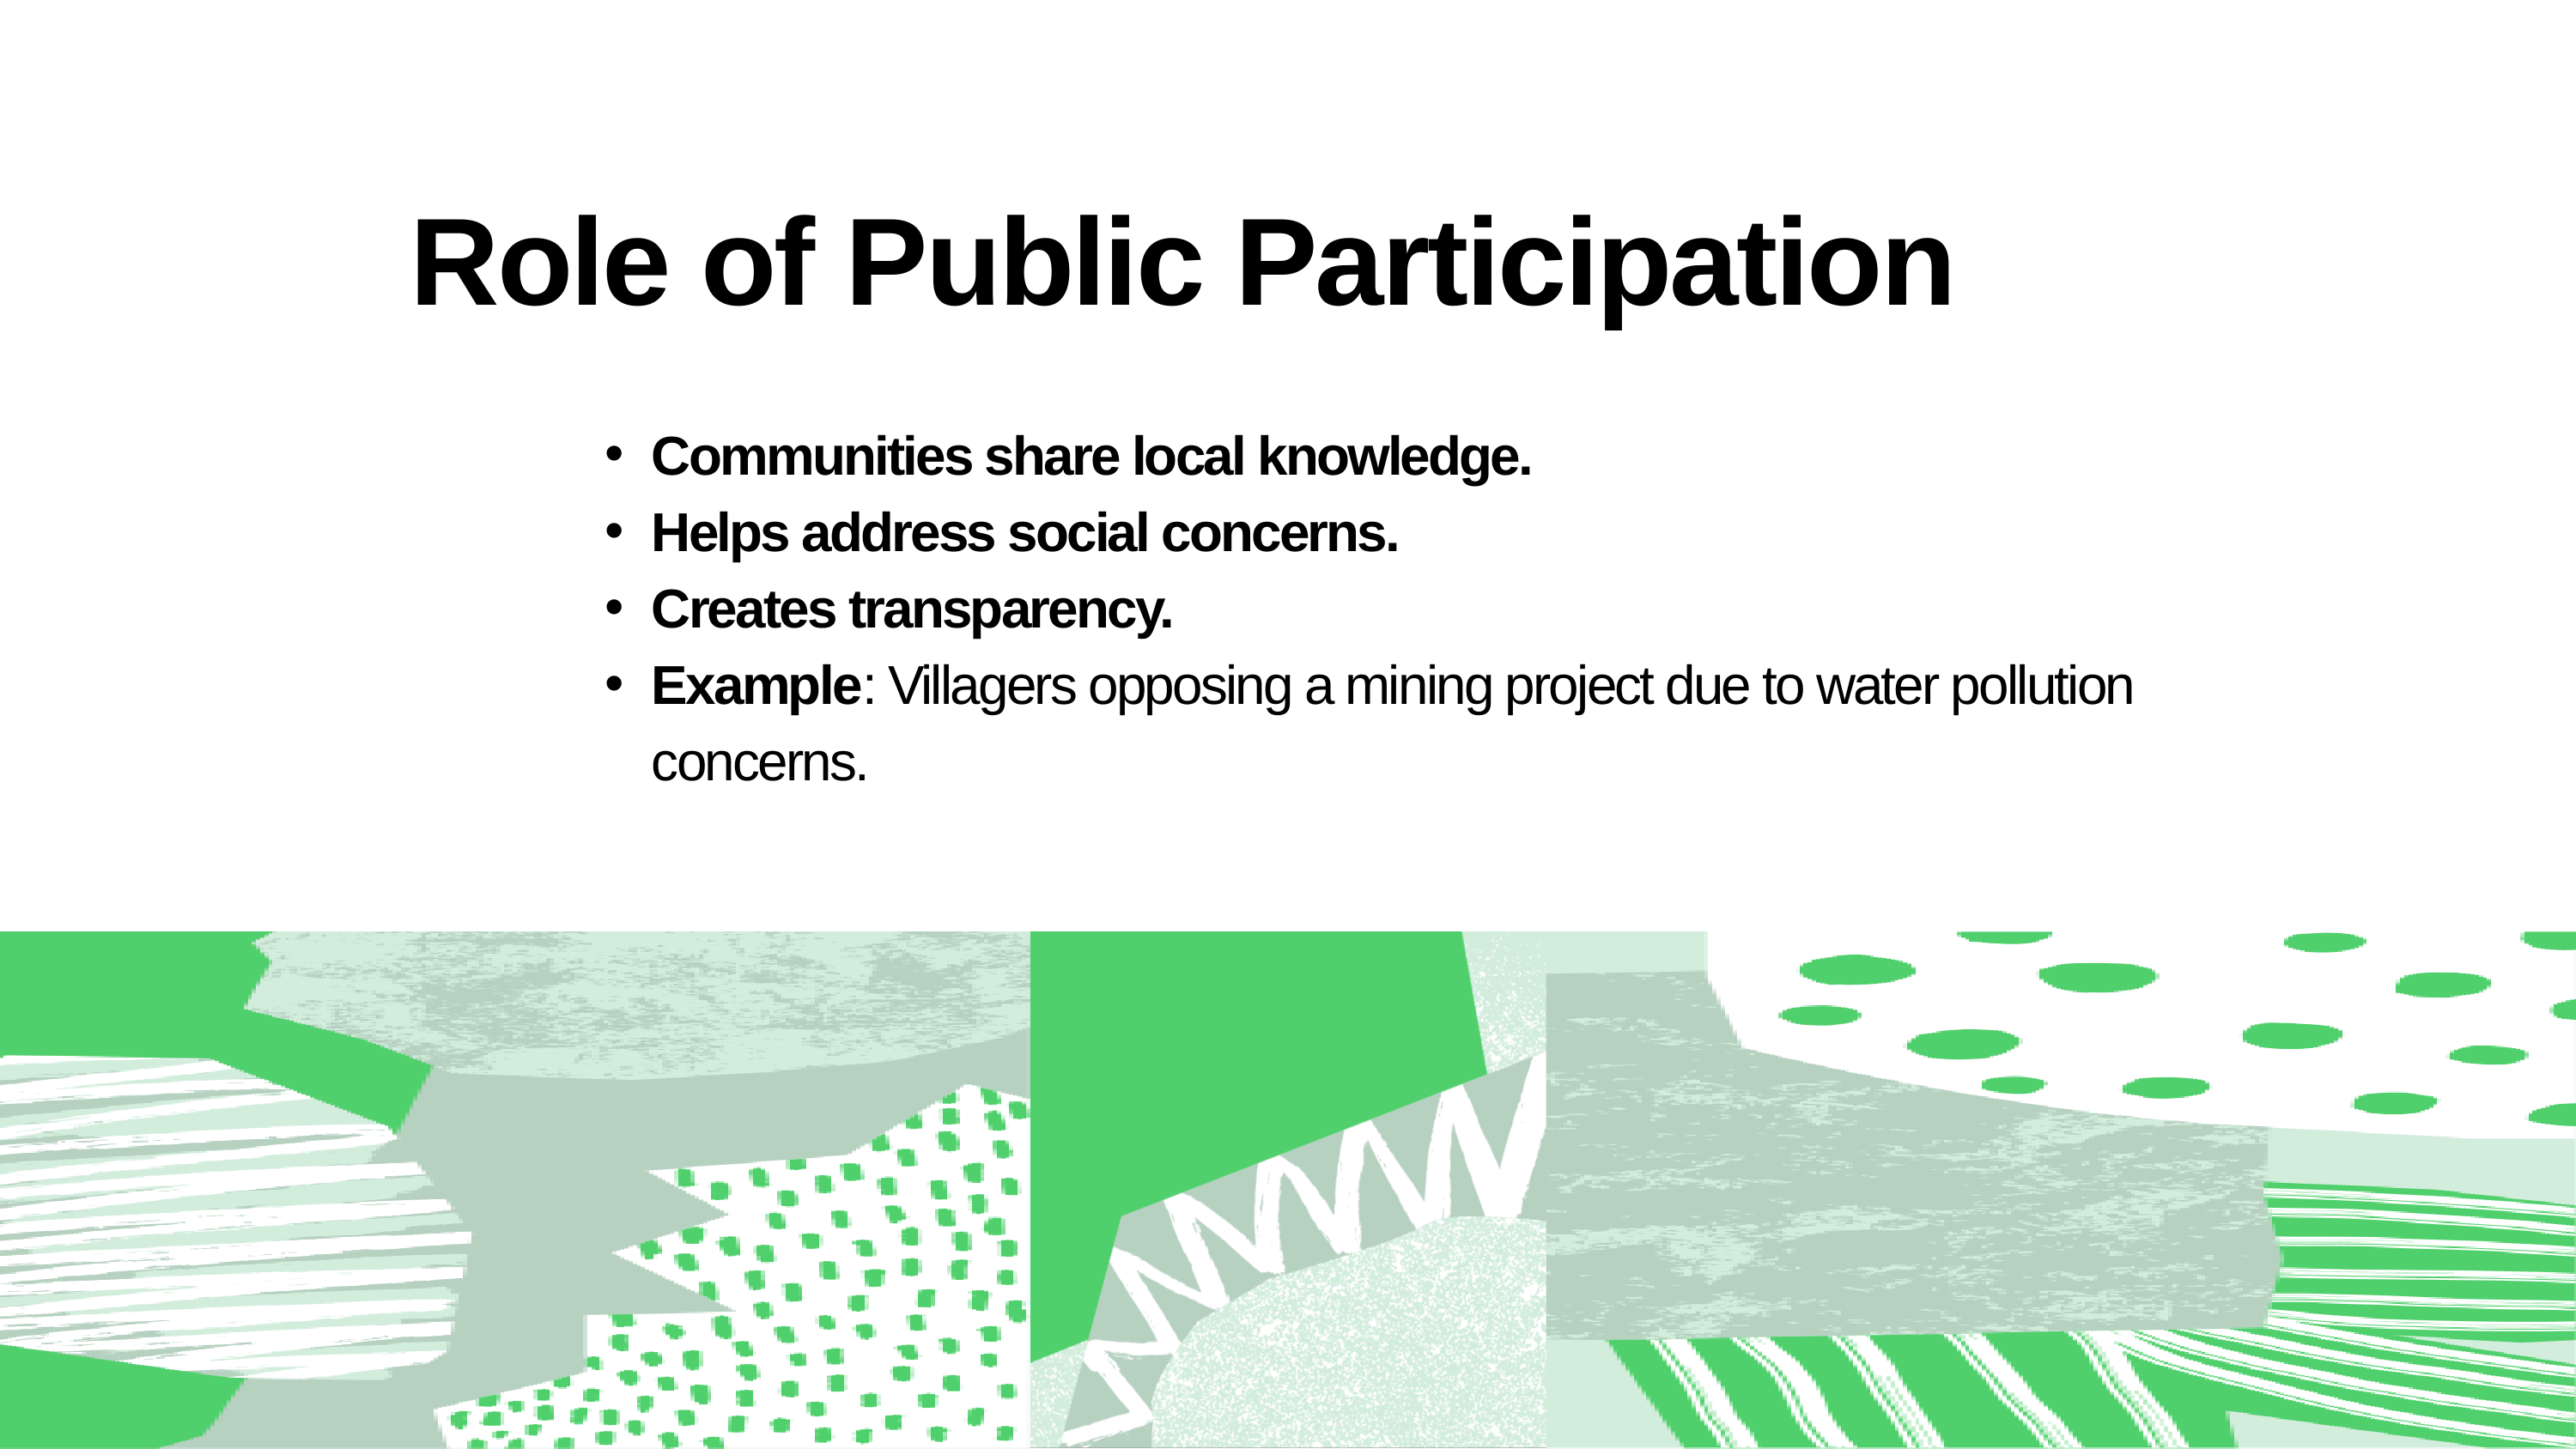

Role of Public Participation
Communities share local knowledge.
Helps address social concerns.
Creates transparency.
Example: Villagers opposing a mining project due to water pollution concerns.